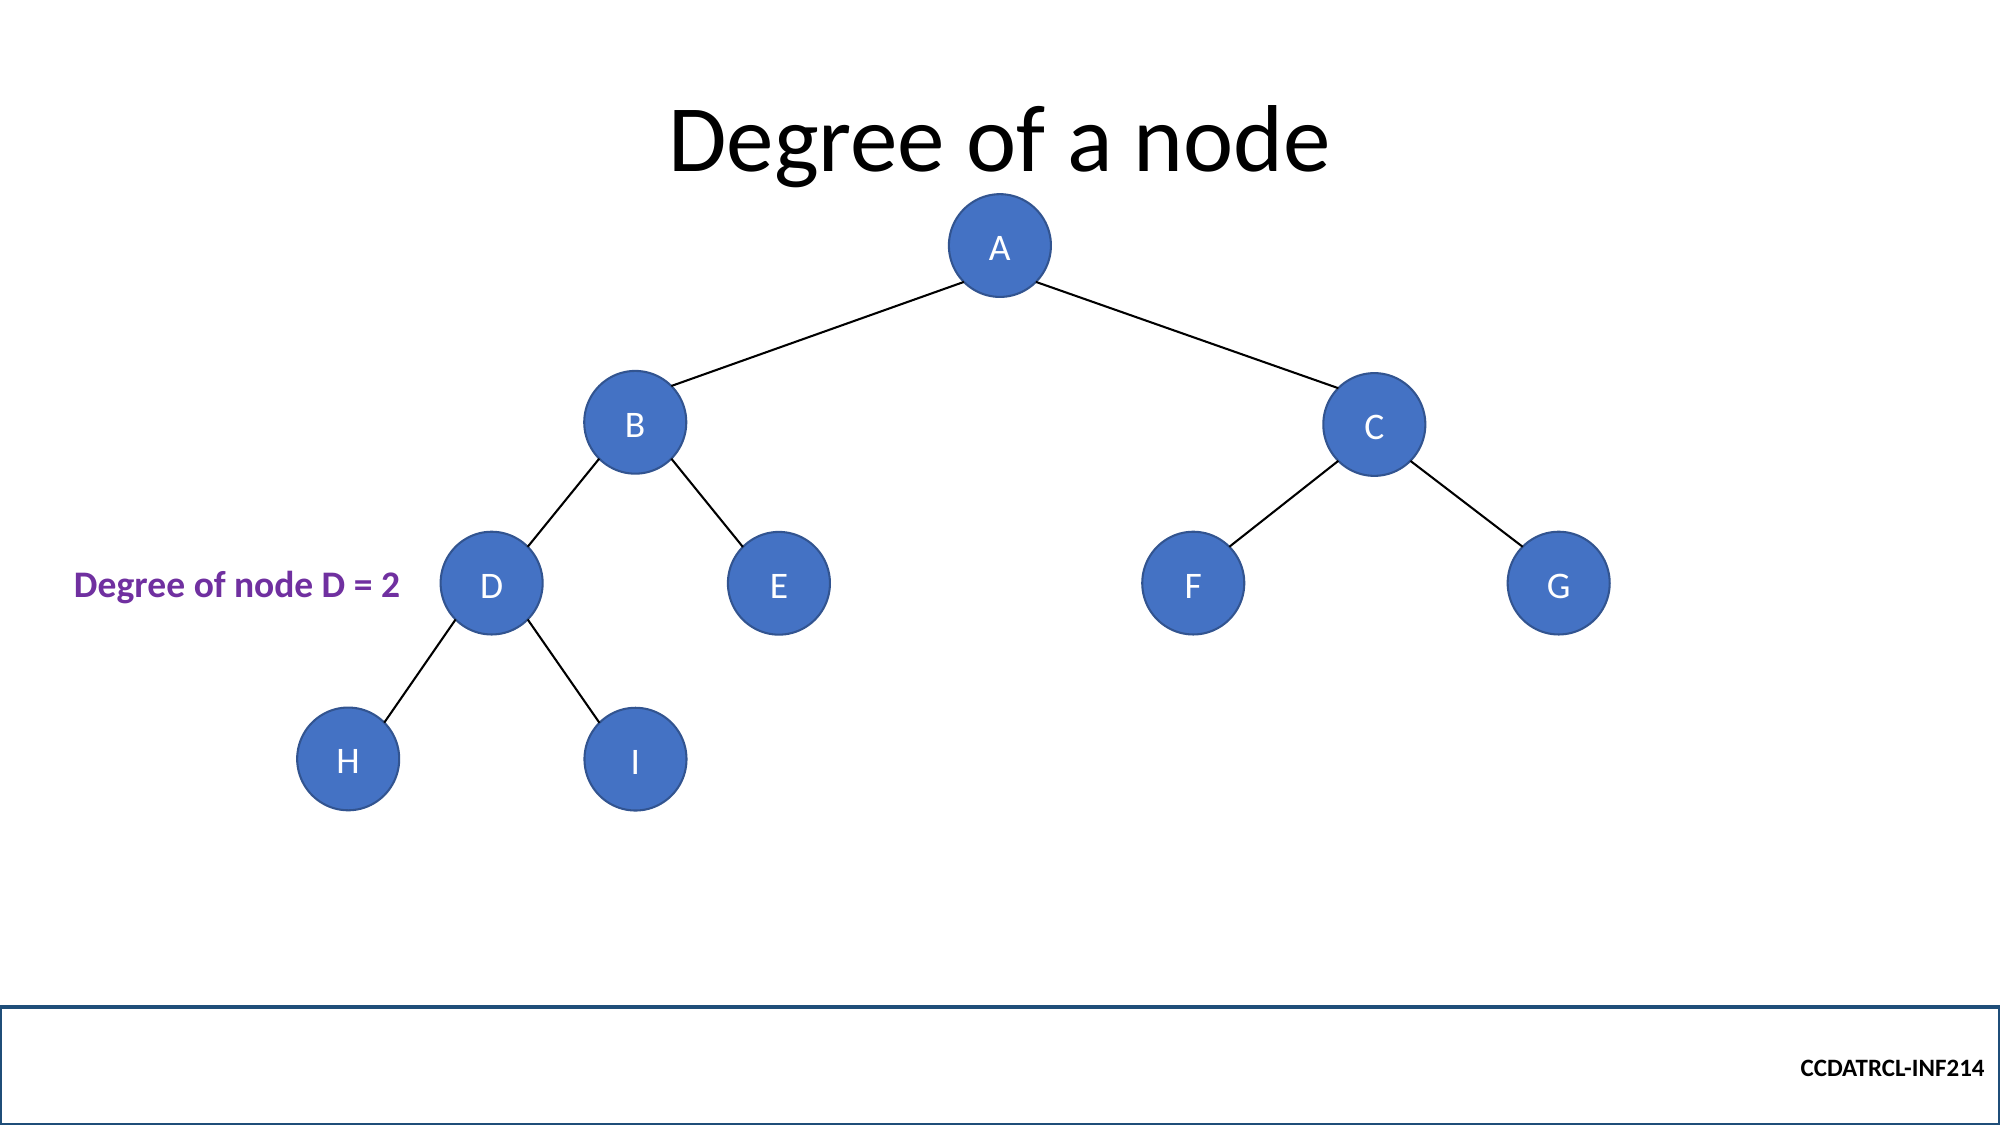

# Degree of a node
A

B
C
D
F
G
E
Degree of node D = 2
H
I
CCDATRCL-INF214